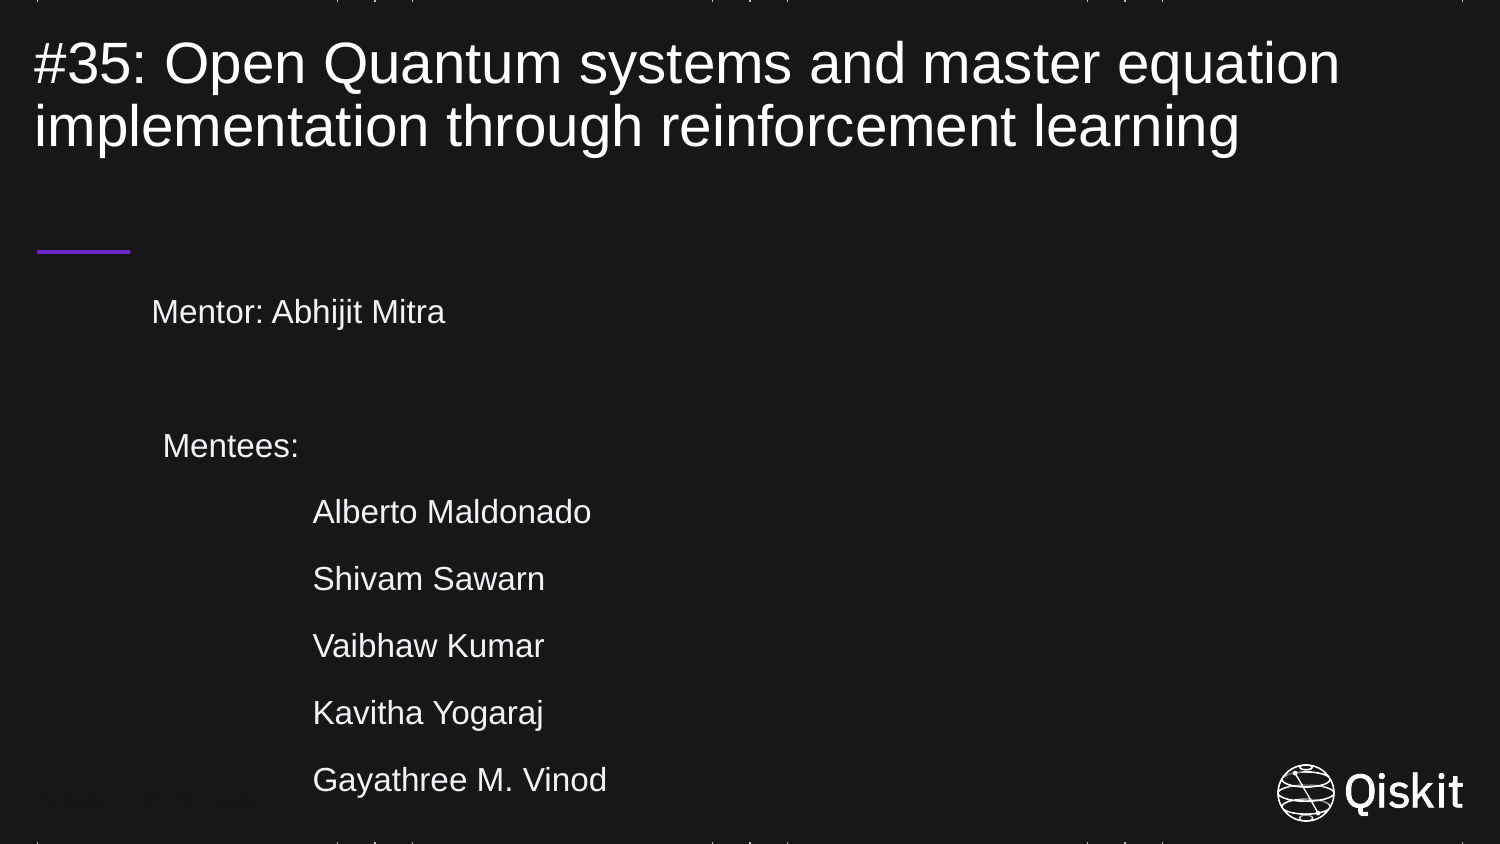

# #35: Open Quantum systems and master equation implementation through reinforcement learning

               Mentor: Abhijit Mitra

          	Mentees:
                             	Alberto Maldonado
                           	Shivam Sawarn
                           	Vaibhaw Kumar
                           	Kavitha Yogaraj
                           	Gayathree M. Vinod
IBM Quantum / © 2020 IBM Corporation